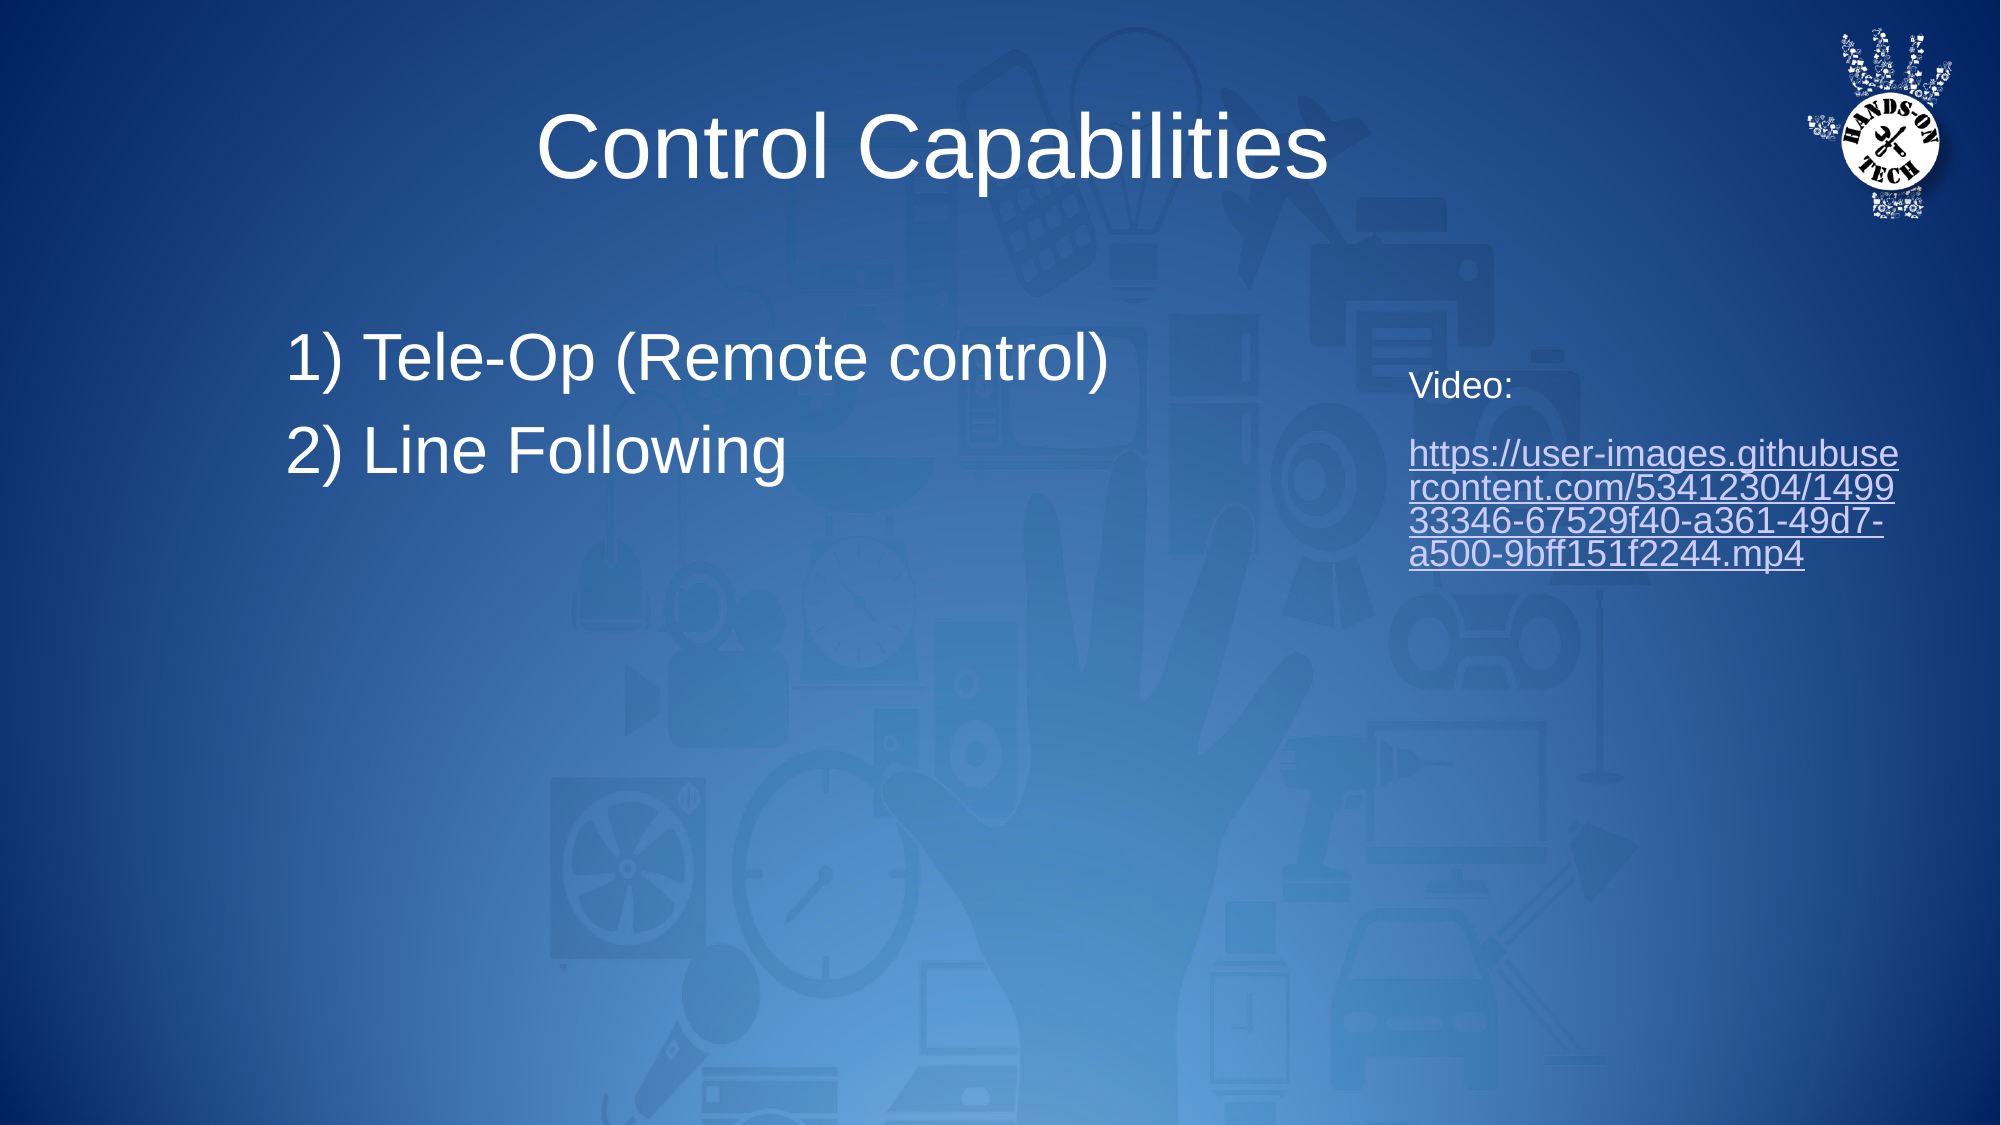

Control Capabilities
 Tele-Op (Remote control)
 Line Following

Video:
https://user-images.githubusercontent.com/53412304/149933346-67529f40-a361-49d7-a500-9bff151f2244.mp4